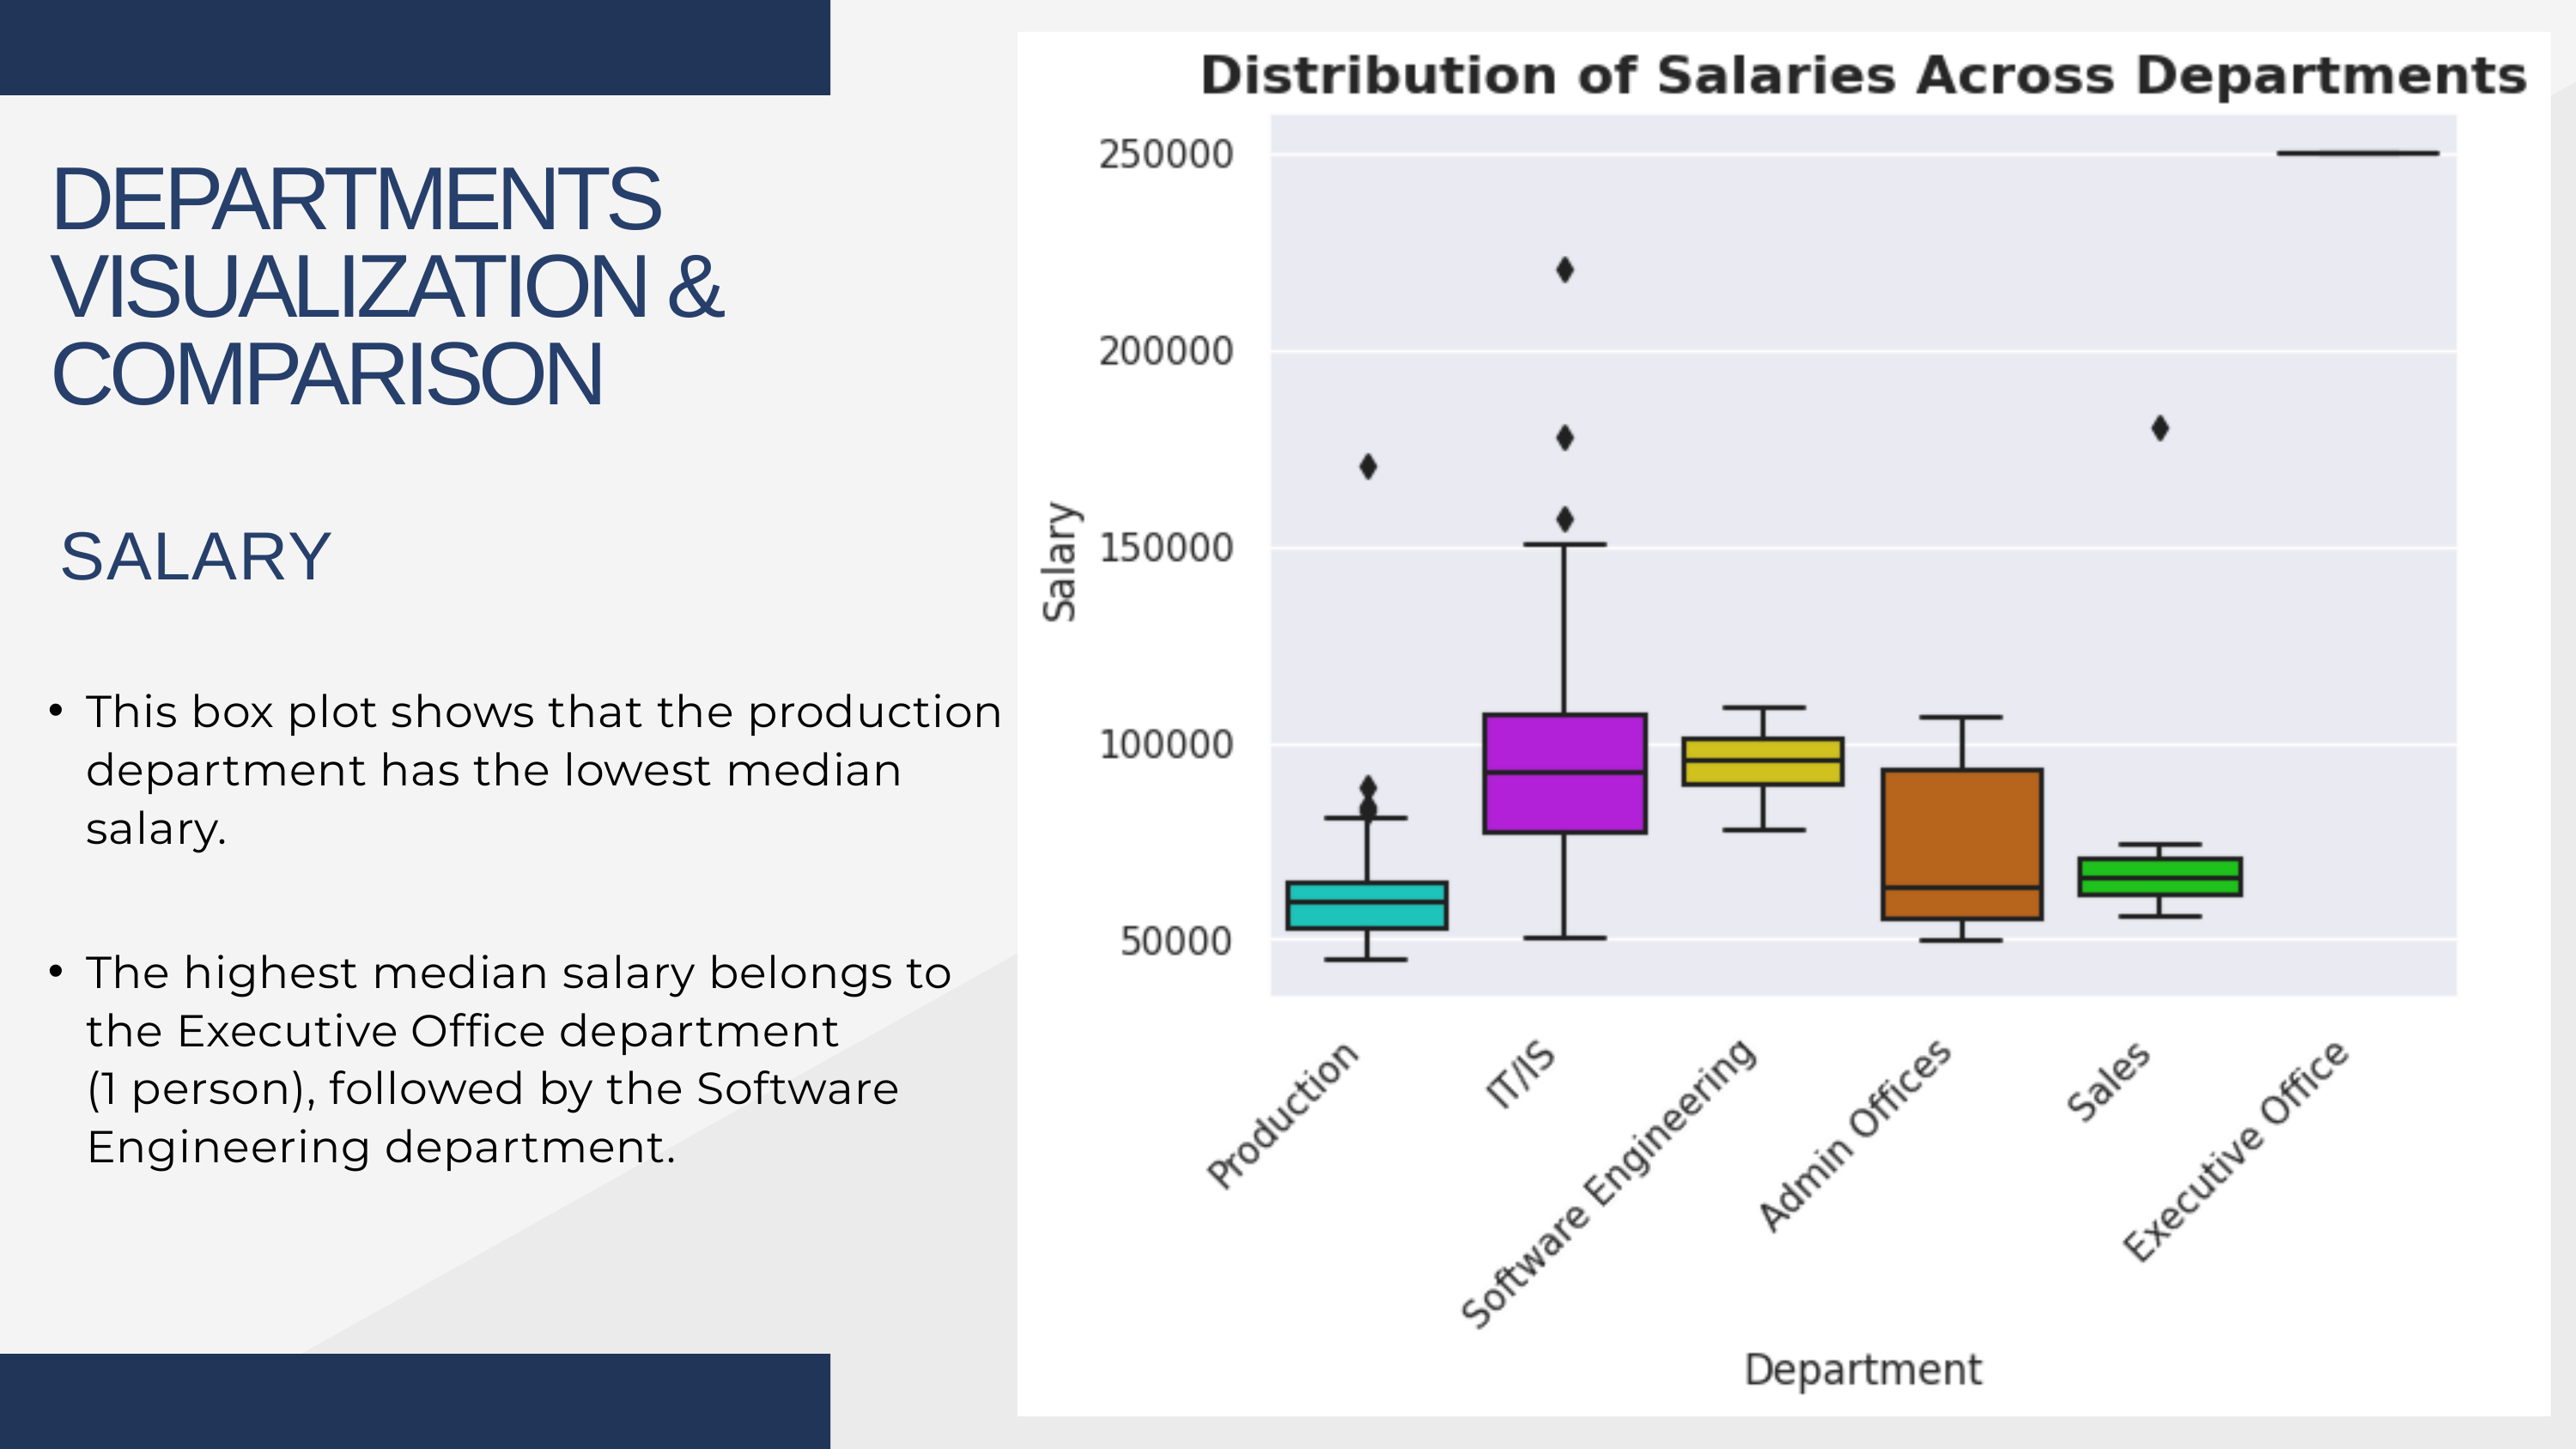

DEPARTMENTS VISUALIZATION & COMPARISON
SALARY

This box plot shows that the production department has the lowest median salary.
The highest median salary belongs to the Executive Office department             (1 person), followed by the Software Engineering department.